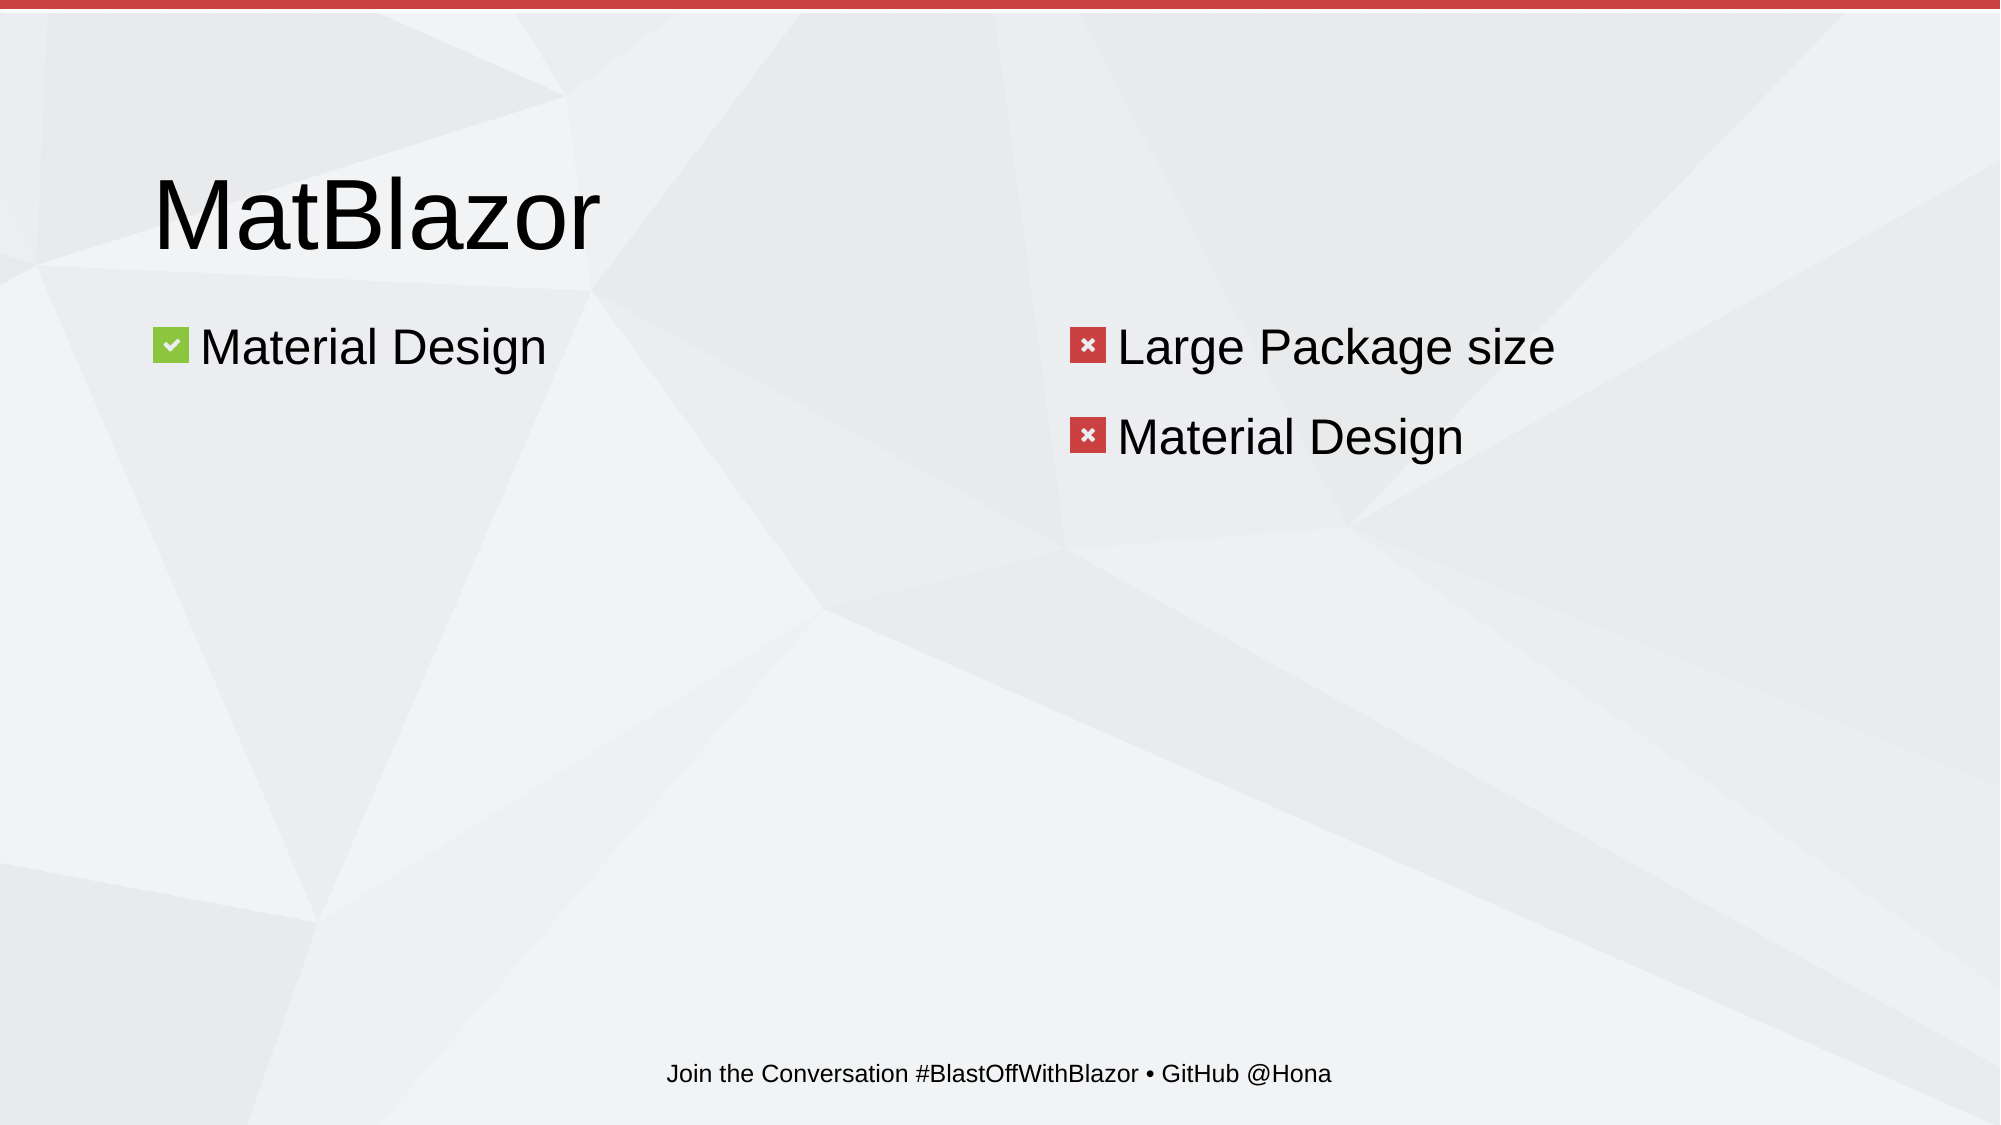

# MatBlazor
Material Design

Large Package size
Material Design

Join the Conversation #BlastOffWithBlazor • GitHub @Hona